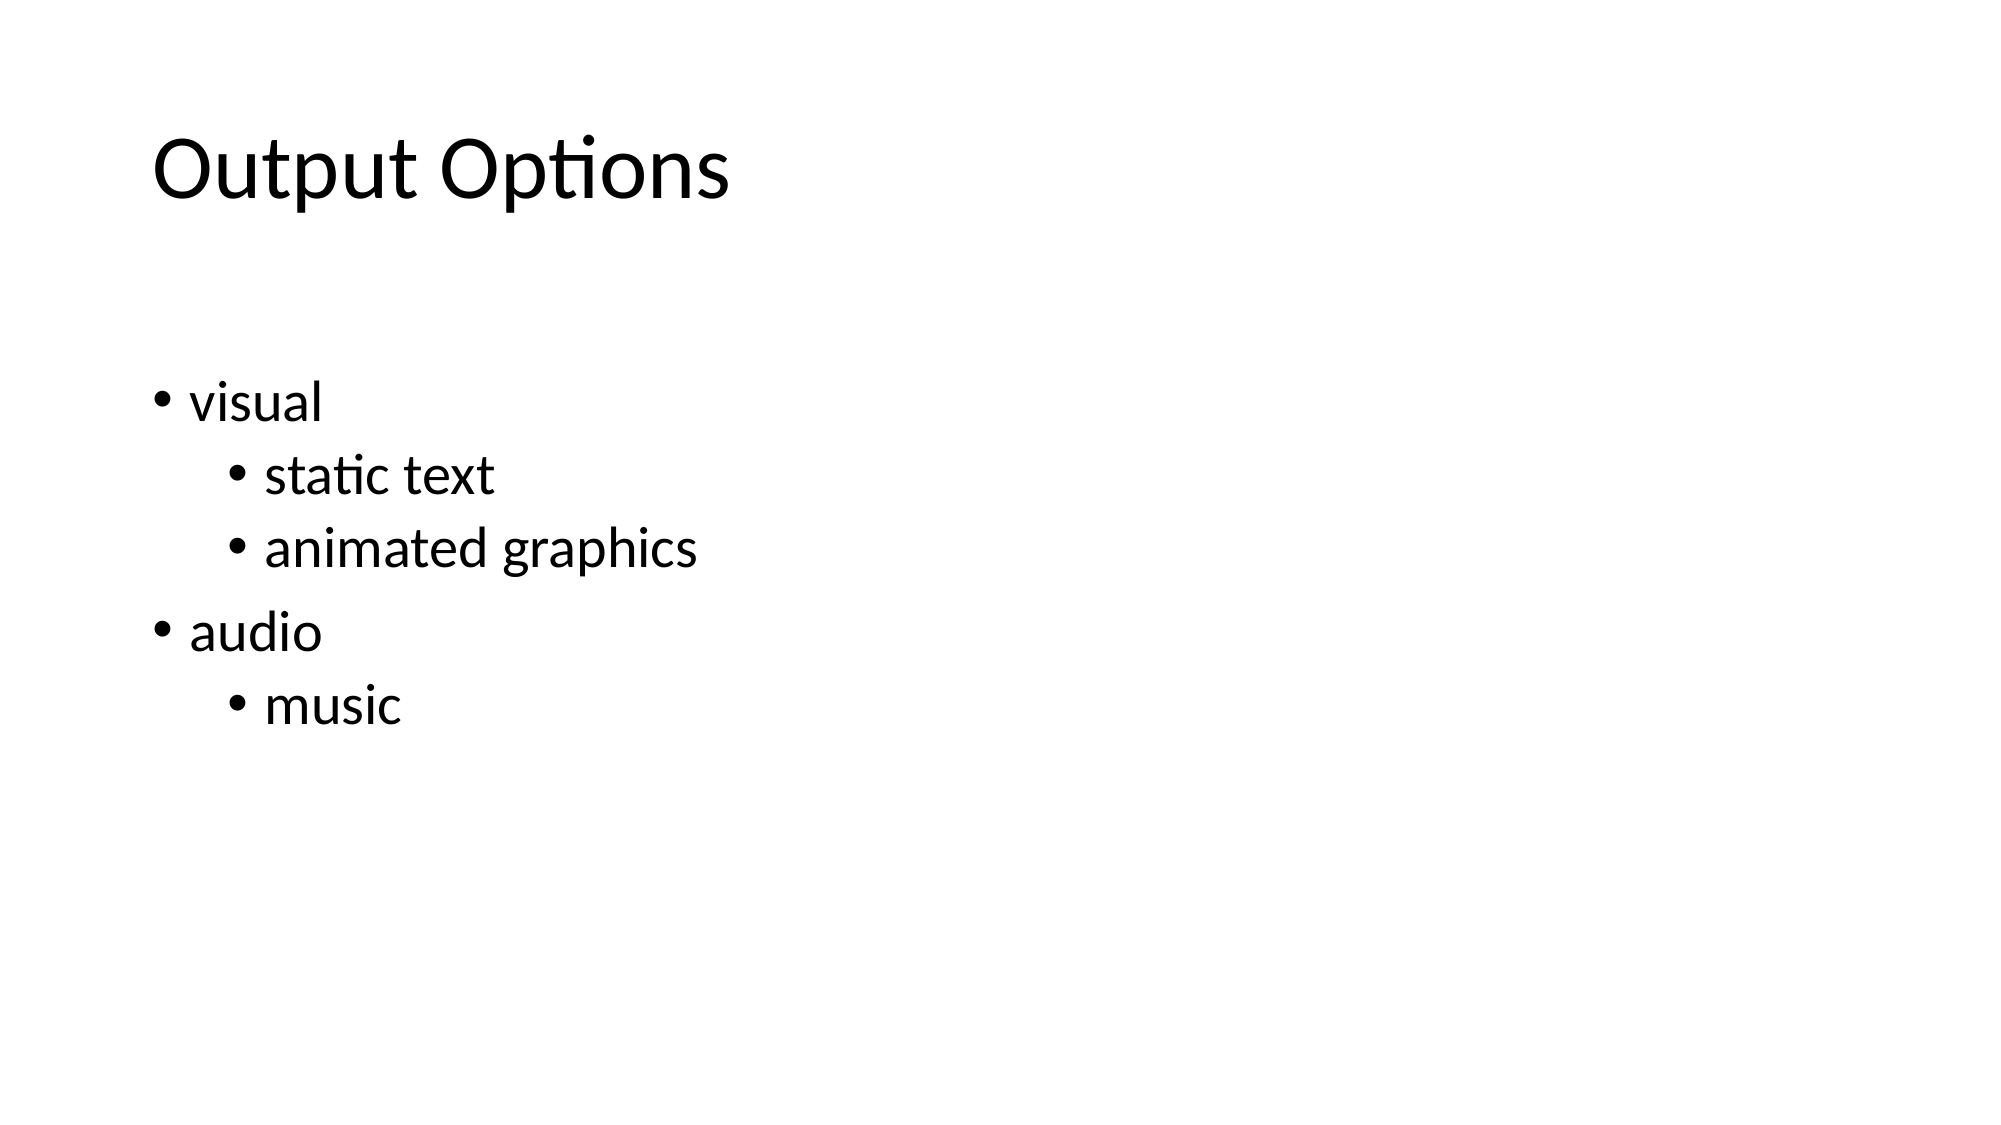

# Output Options
visual
static text
animated graphics
audio
music